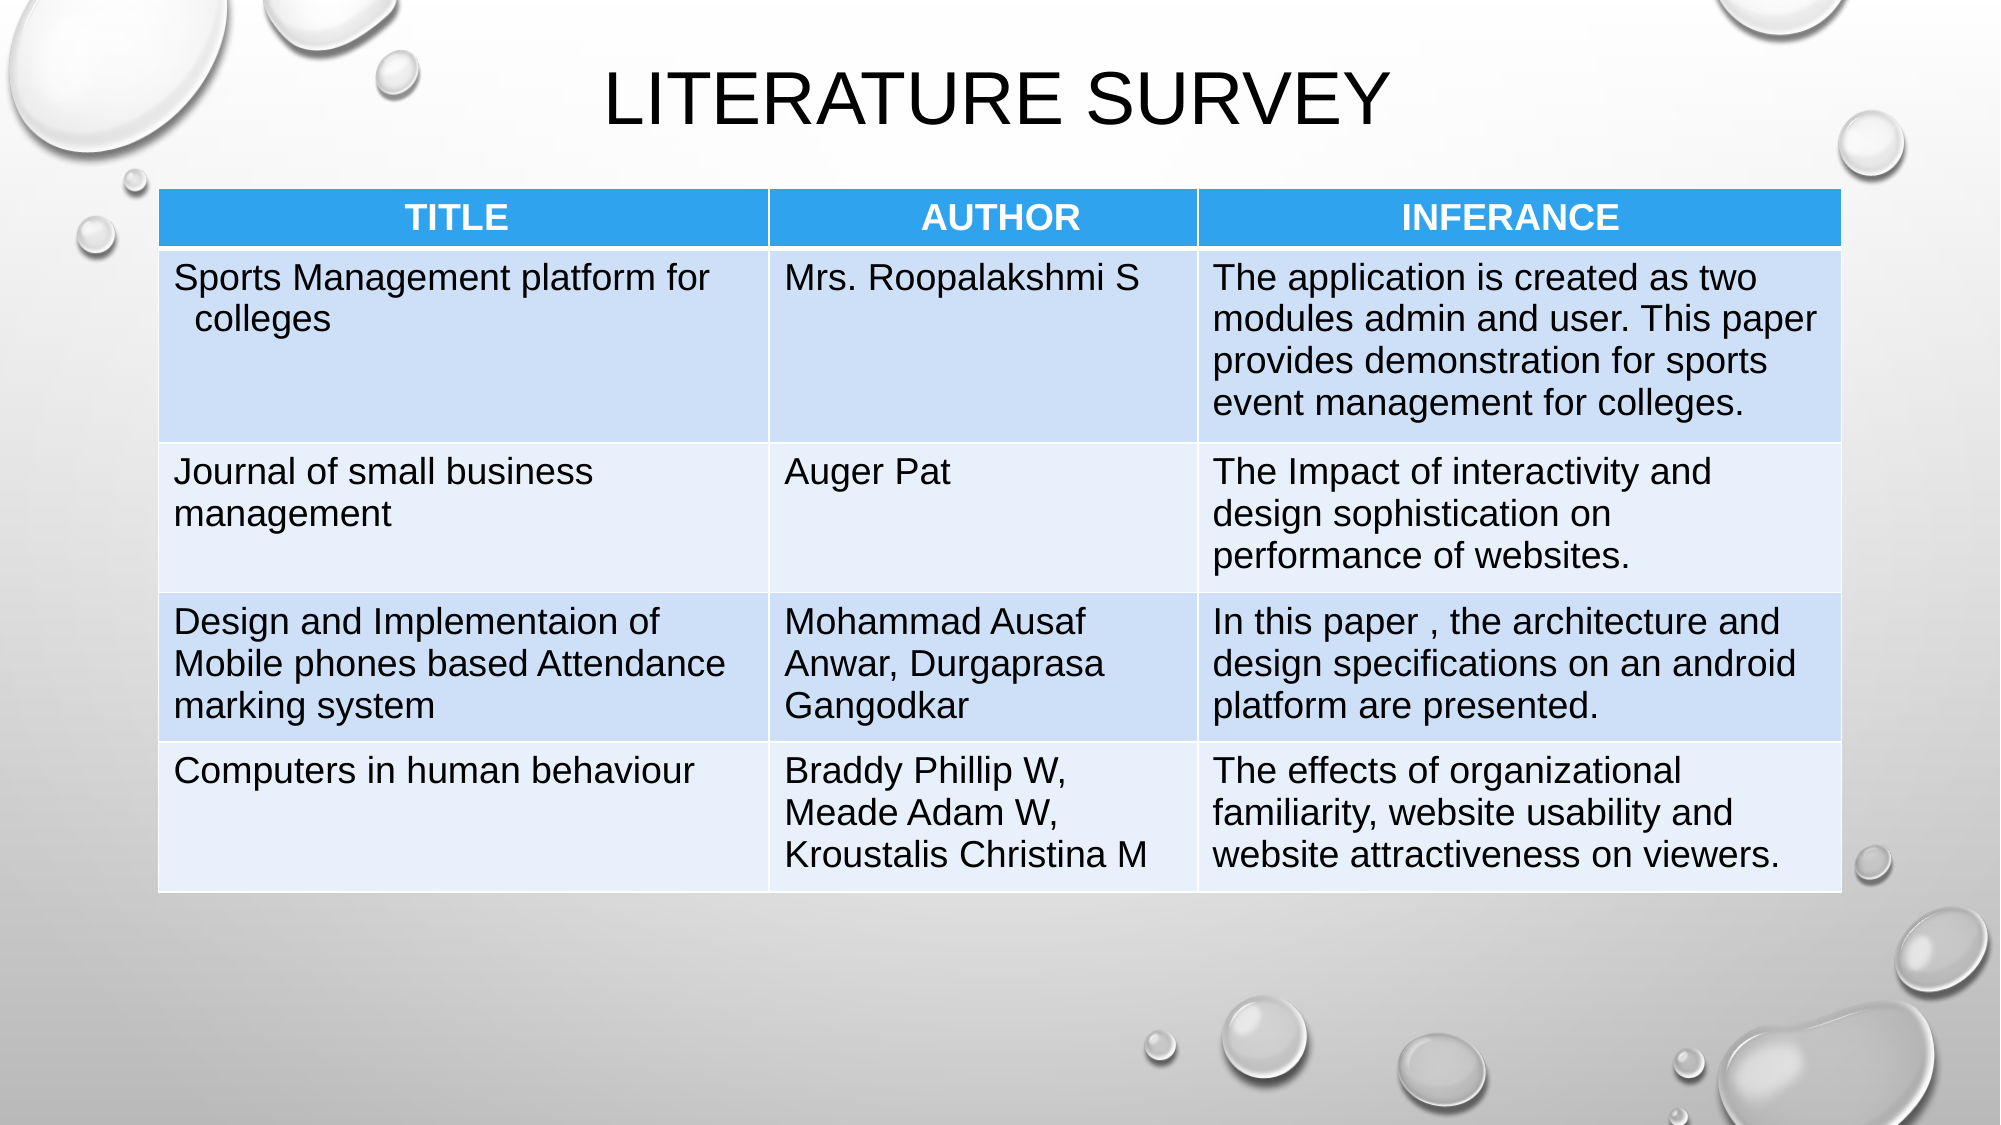

# Literature survey
| TITLE | AUTHOR | INFERANCE |
| --- | --- | --- |
| Sports Management platform for colleges | Mrs. Roopalakshmi S | The application is created as two modules admin and user. This paper provides demonstration for sports event management for colleges. |
| Journal of small business management | Auger Pat | The Impact of interactivity and design sophistication on performance of websites. |
| Design and Implementaion of Mobile phones based Attendance marking system | Mohammad Ausaf Anwar, Durgaprasa Gangodkar | In this paper , the architecture and design specifications on an android platform are presented. |
| Computers in human behaviour | Braddy Phillip W, Meade Adam W, Kroustalis Christina M | The effects of organizational familiarity, website usability and website attractiveness on viewers. |